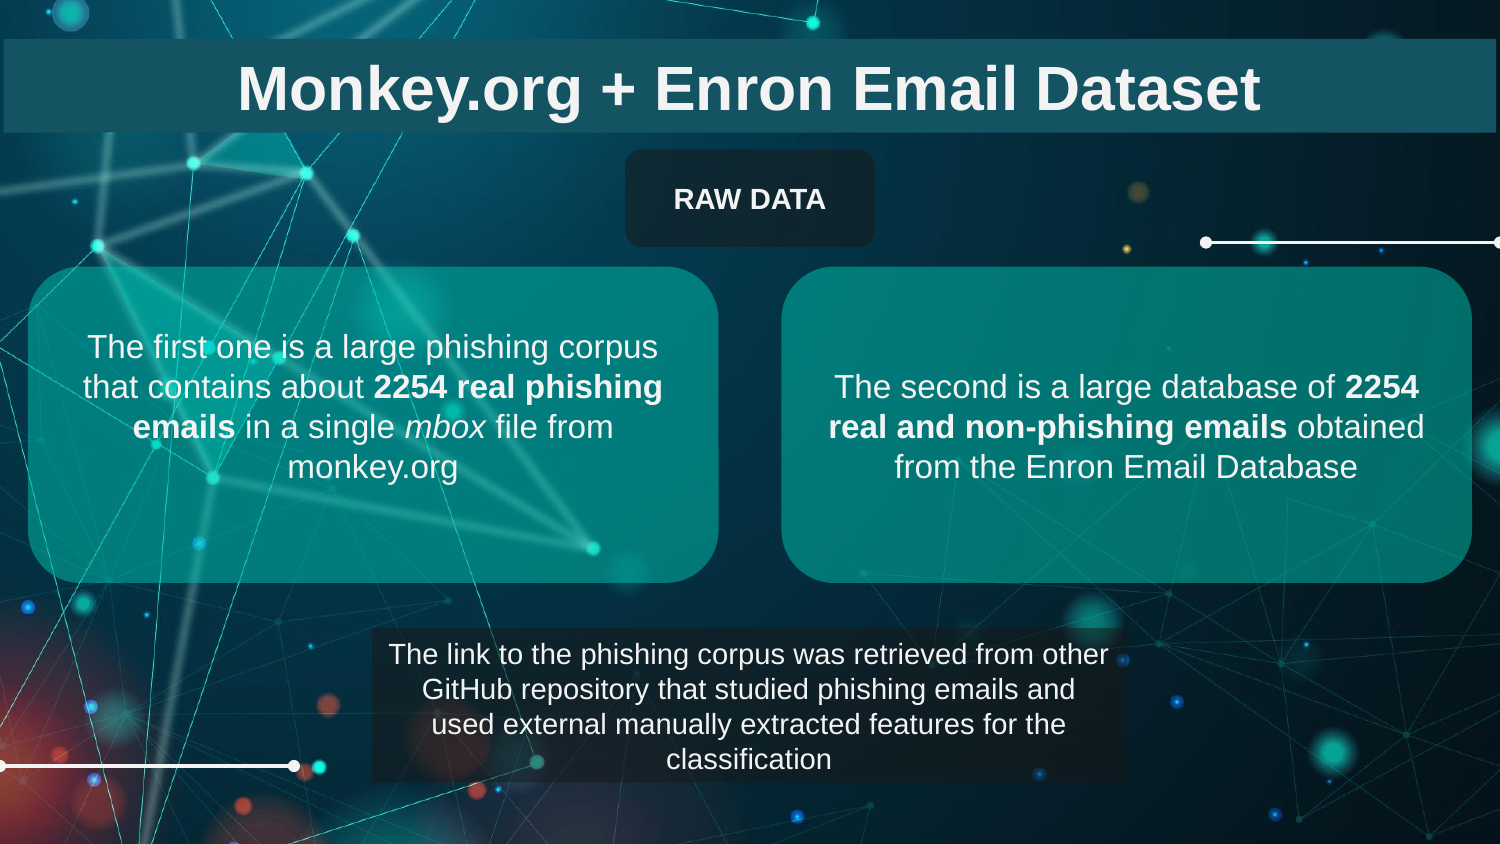

# Monkey.org + Enron Email Dataset

RAW DATA
The first one is a large phishing corpus that contains about 2254 real phishing emails in a single mbox file from monkey.org

The second is a large database of 2254 real and non-phishing emails obtained from the Enron Email Database
The link to the phishing corpus was retrieved from other GitHub repository that studied phishing emails and used external manually extracted features for the classification